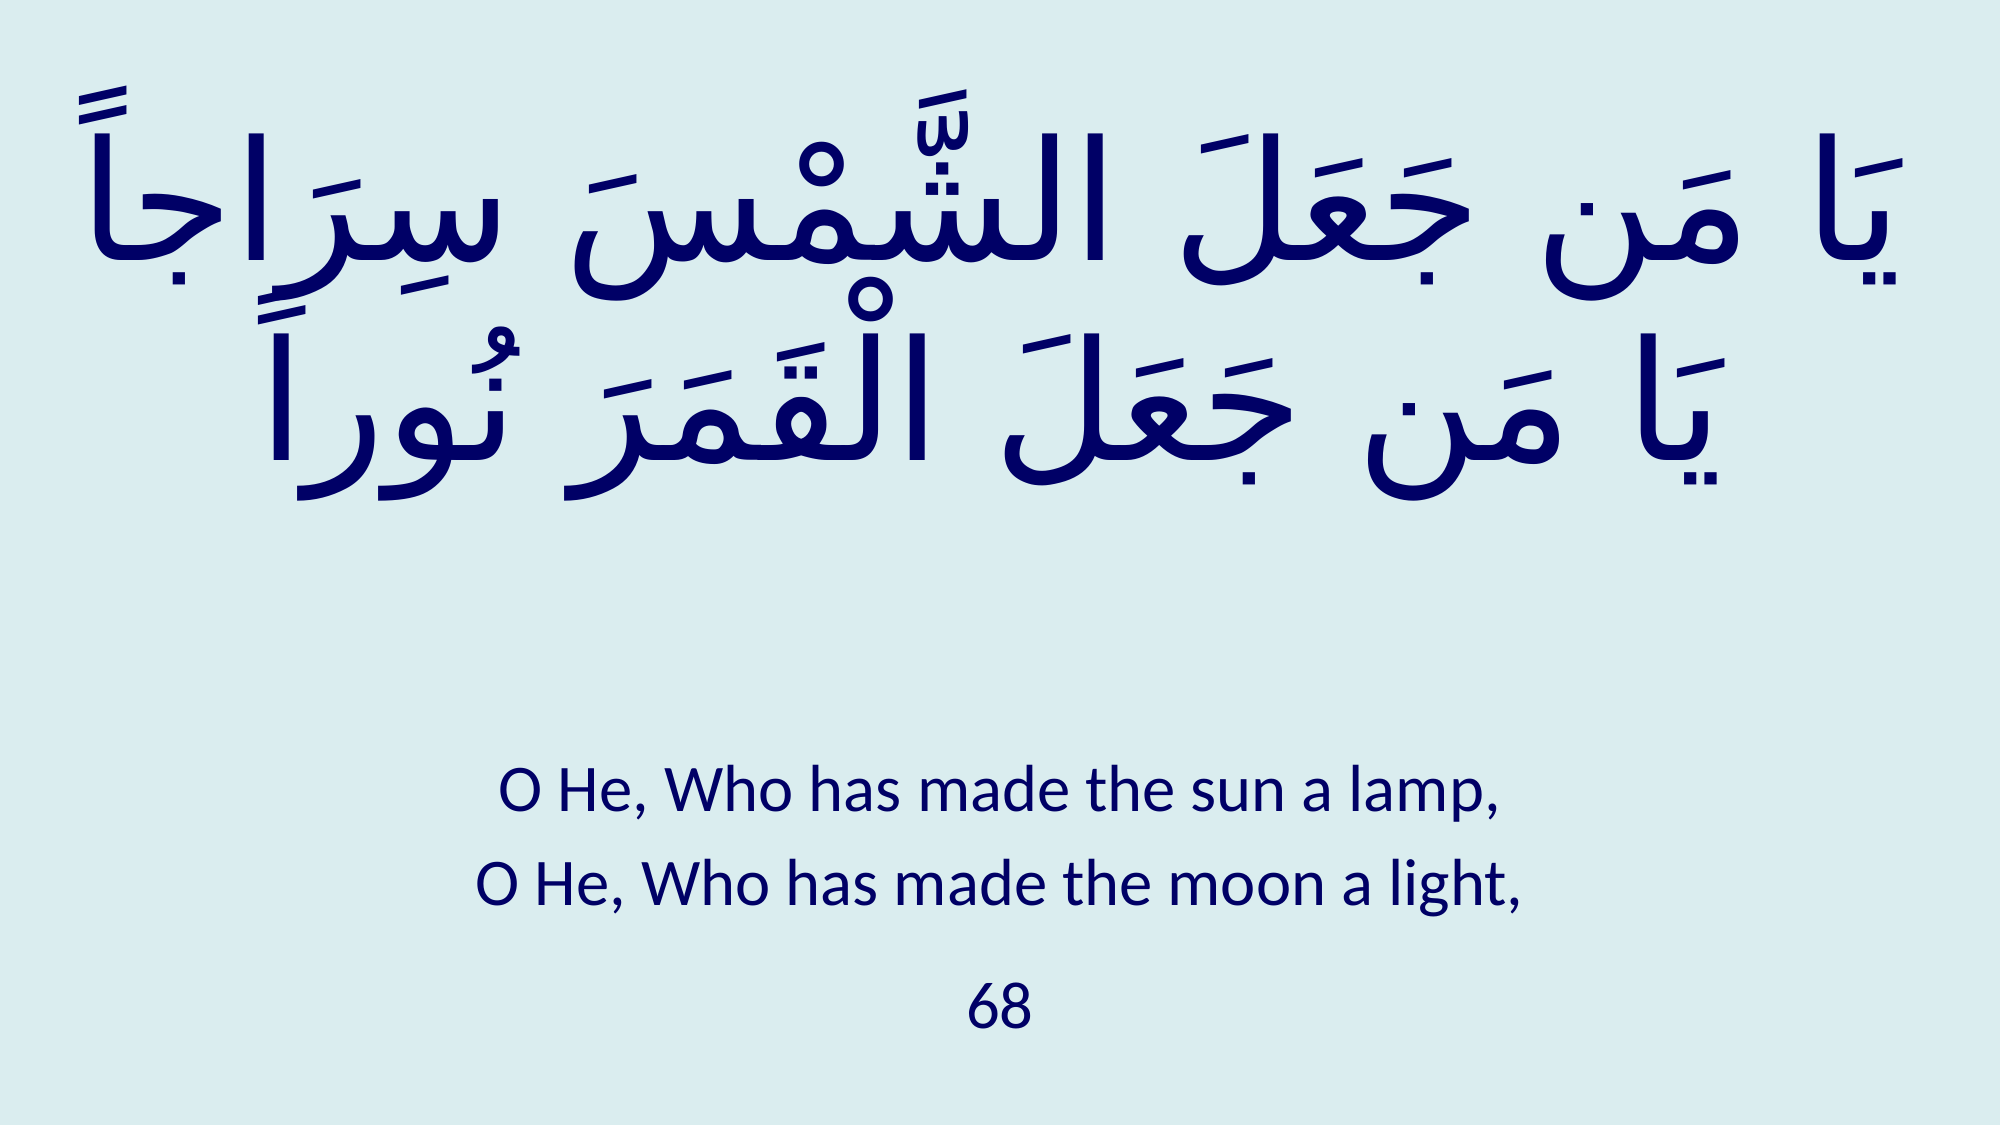

# يَا مَن جَعَلَ الشَّمْسَ سِرَاجاً يَا مَن جَعَلَ الْقَمَرَ نُوراً
O He, Who has made the sun a lamp,
O He, Who has made the moon a light,
68